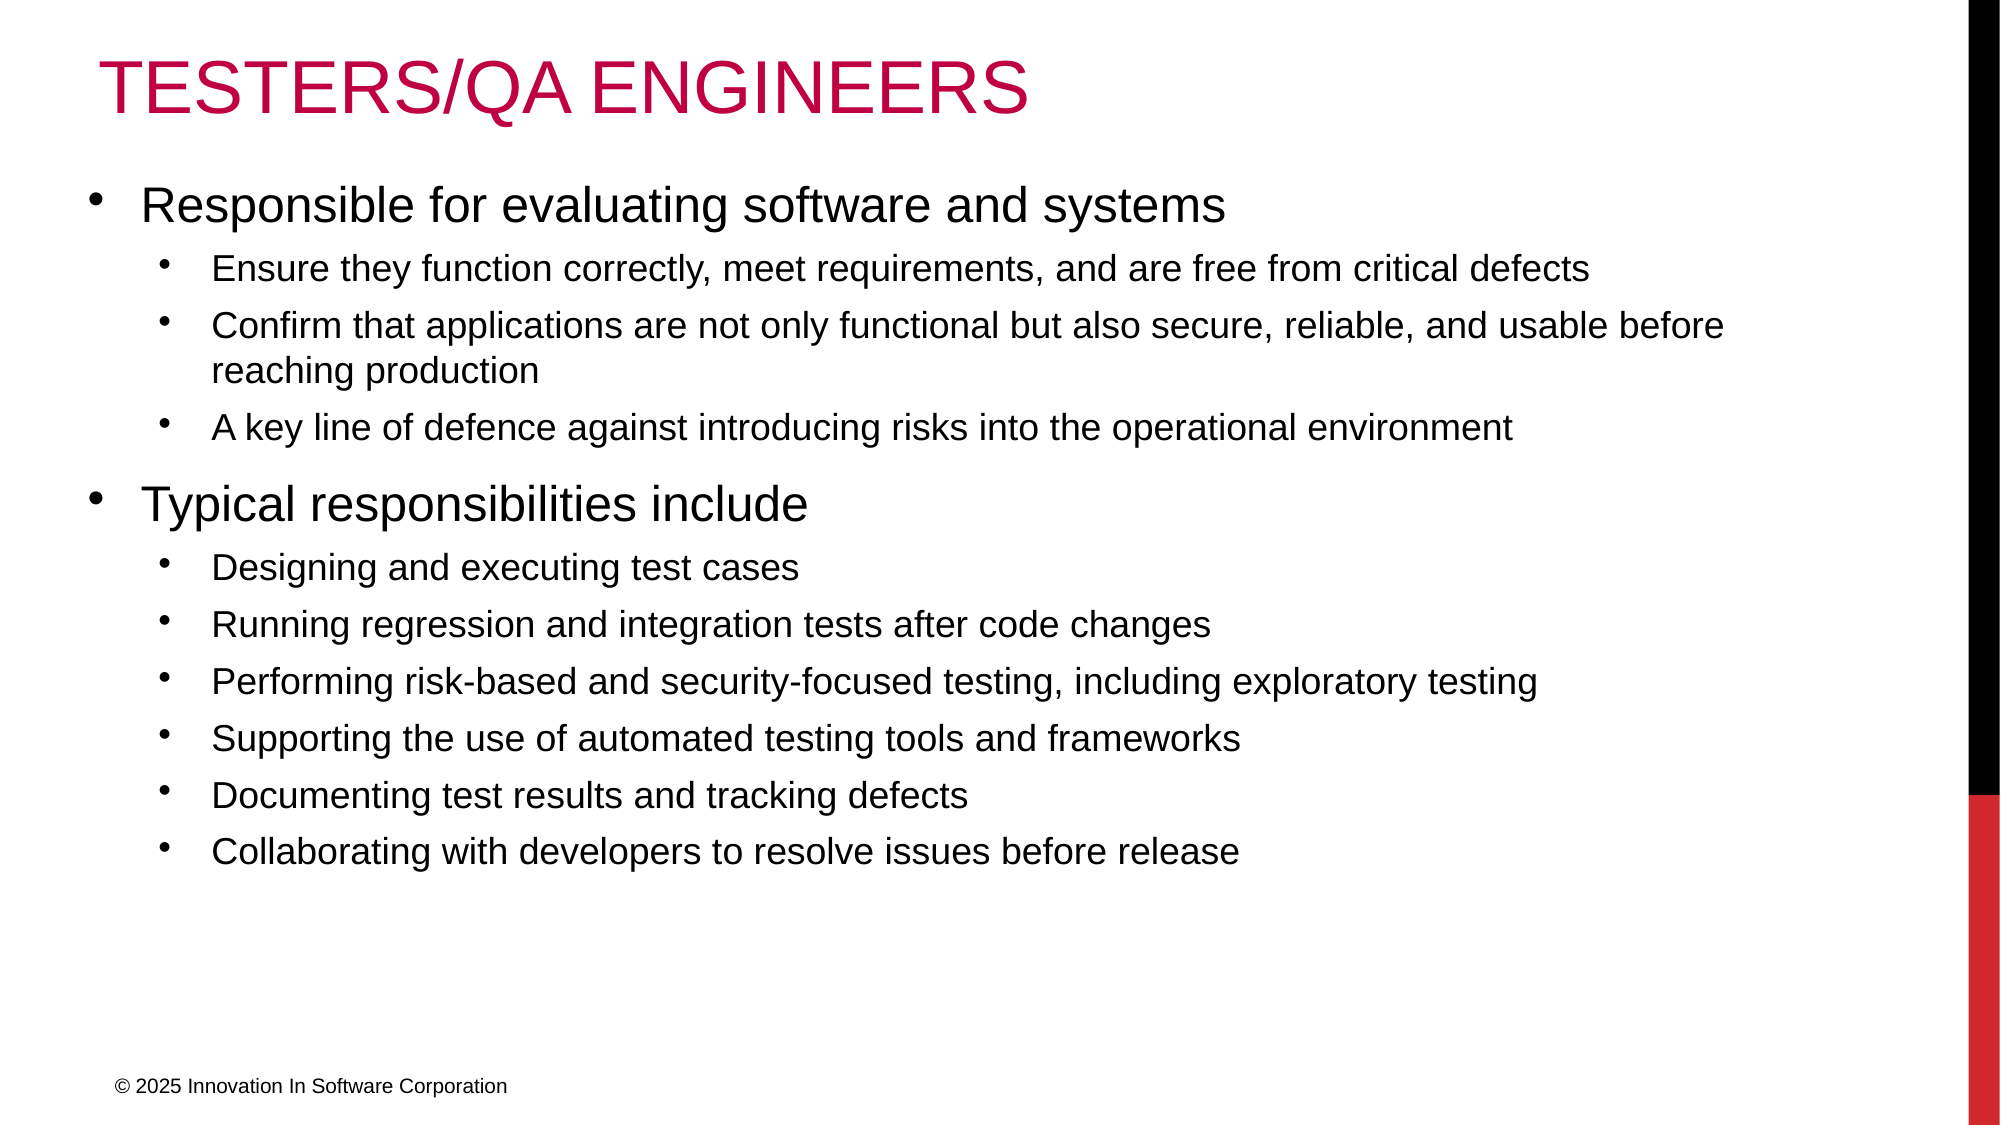

# Testers/QA Engineers
Responsible for evaluating software and systems
Ensure they function correctly, meet requirements, and are free from critical defects
Confirm that applications are not only functional but also secure, reliable, and usable before reaching production
A key line of defence against introducing risks into the operational environment
Typical responsibilities include
Designing and executing test cases
Running regression and integration tests after code changes
Performing risk-based and security-focused testing, including exploratory testing
Supporting the use of automated testing tools and frameworks
Documenting test results and tracking defects
Collaborating with developers to resolve issues before release
© 2025 Innovation In Software Corporation